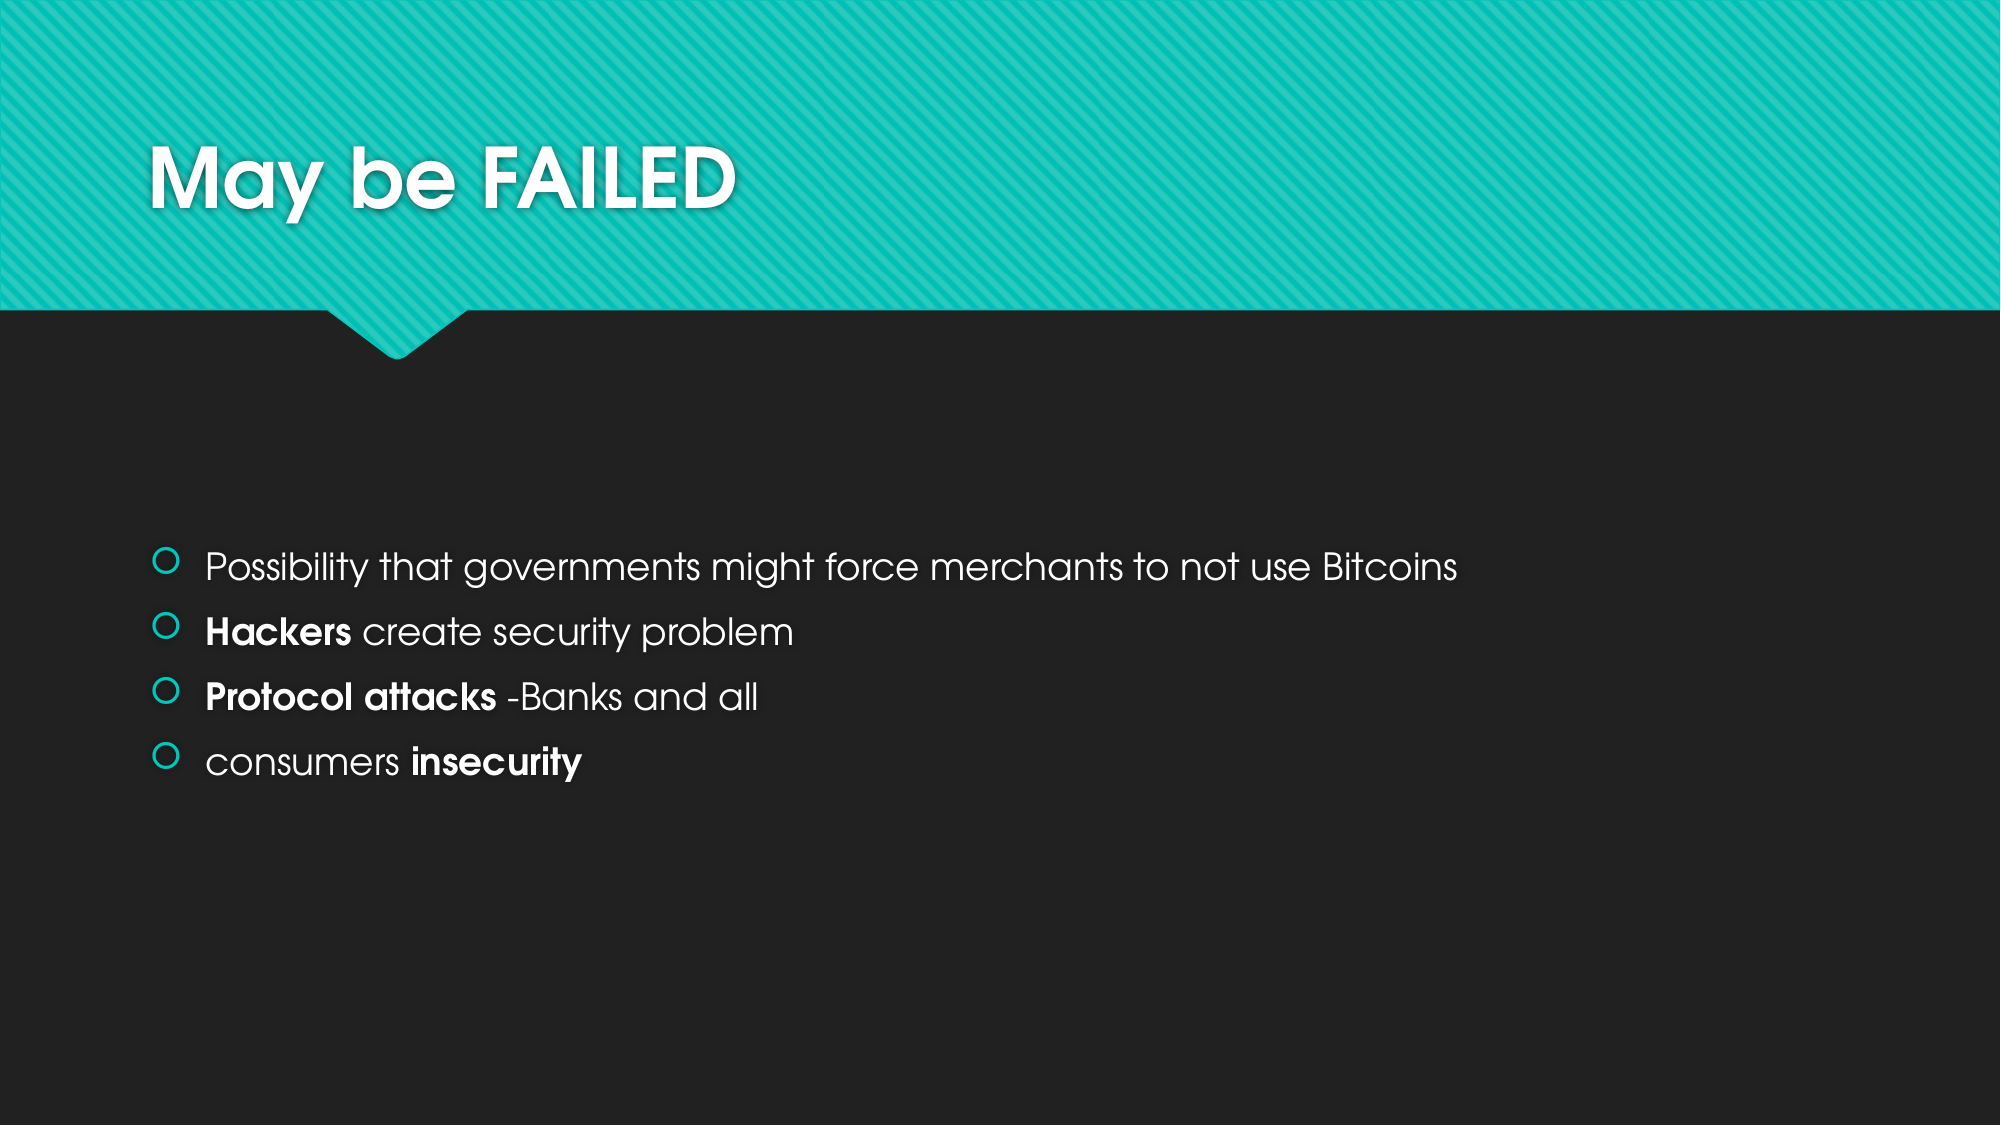

# May be FAILED
Possibility that governments might force merchants to not use Bitcoins
Hackers create security problem
Protocol attacks -Banks and all
consumers insecurity